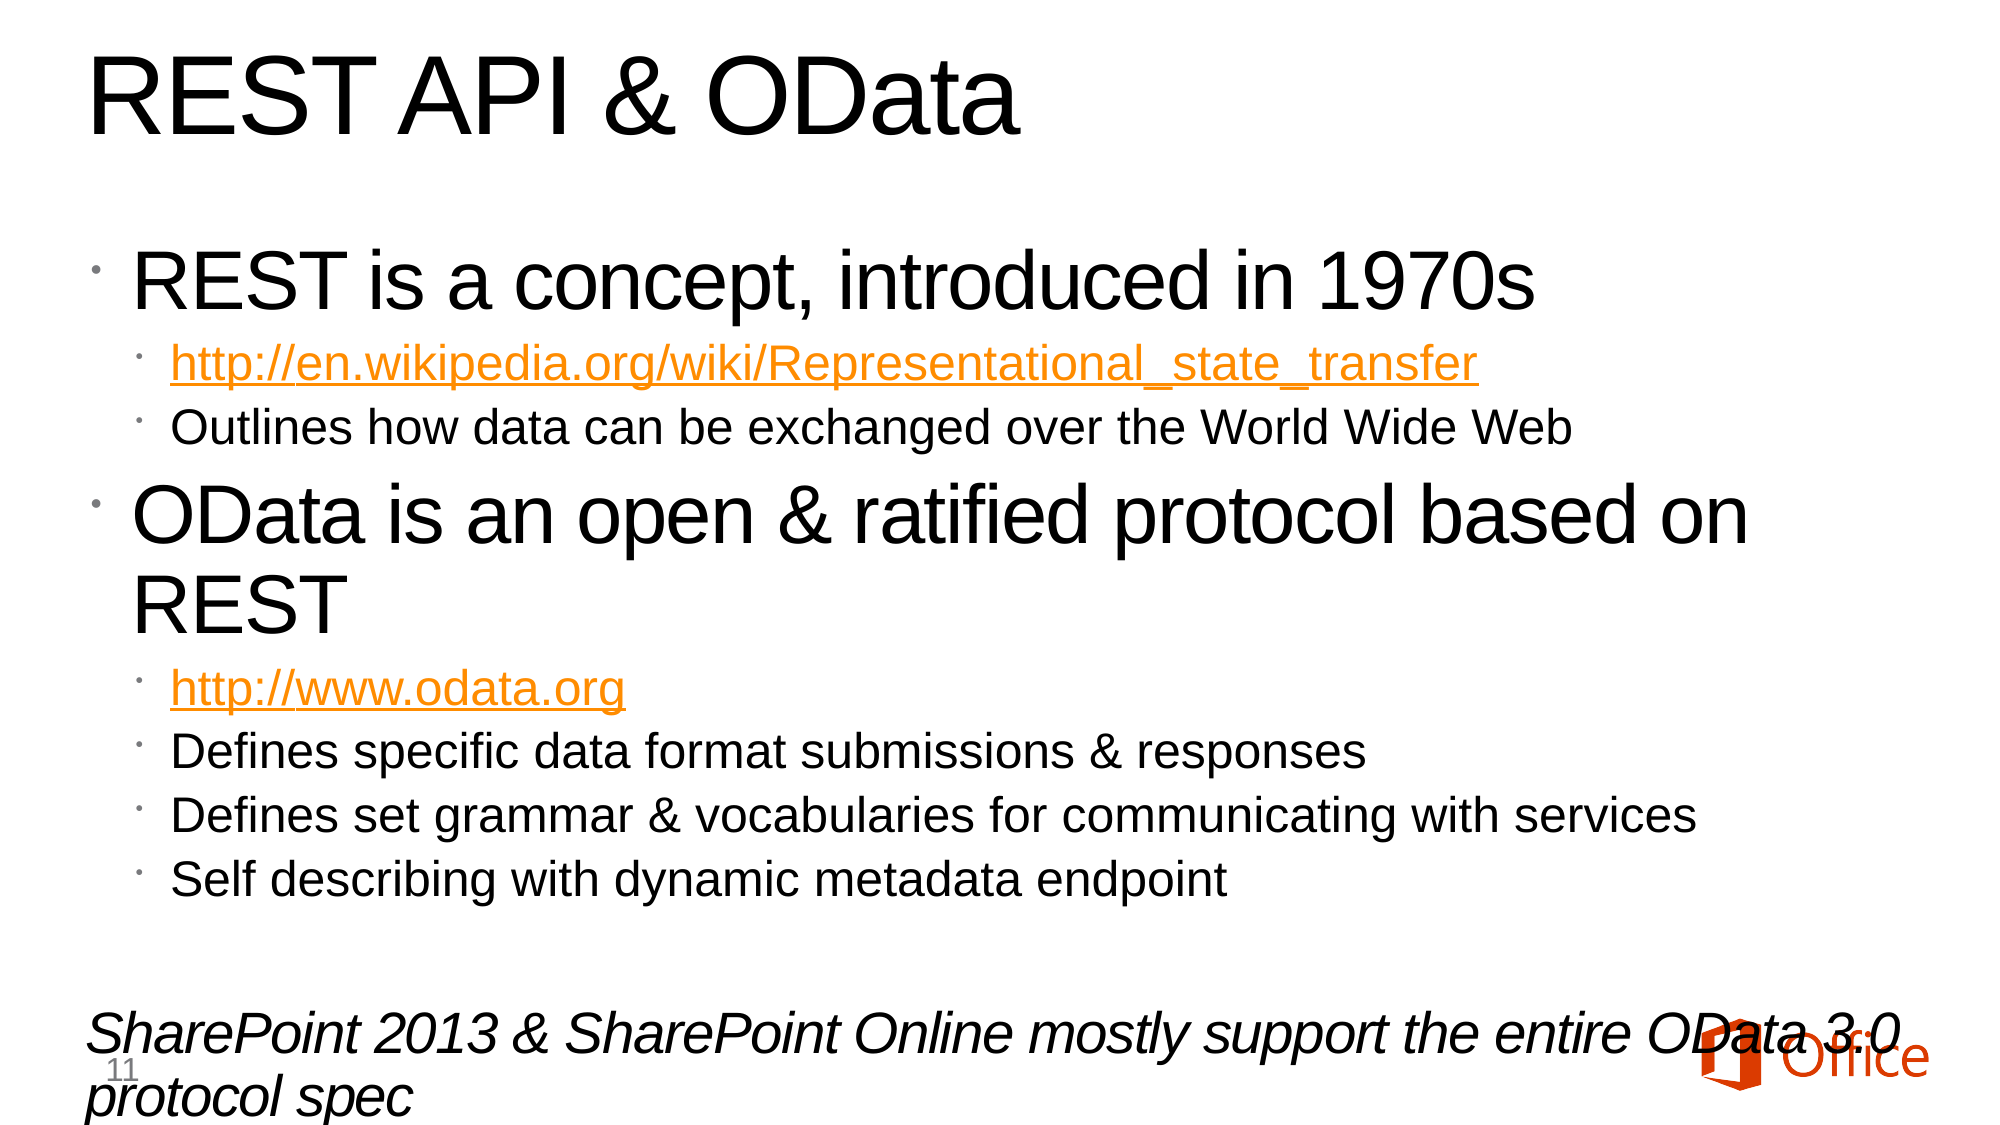

# REST API & OData
REST is a concept, introduced in 1970s
http://en.wikipedia.org/wiki/Representational_state_transfer
Outlines how data can be exchanged over the World Wide Web
OData is an open & ratified protocol based on REST
http://www.odata.org
Defines specific data format submissions & responses
Defines set grammar & vocabularies for communicating with services
Self describing with dynamic metadata endpoint

SharePoint 2013 & SharePoint Online mostly support the entire OData 3.0 protocol spec
11